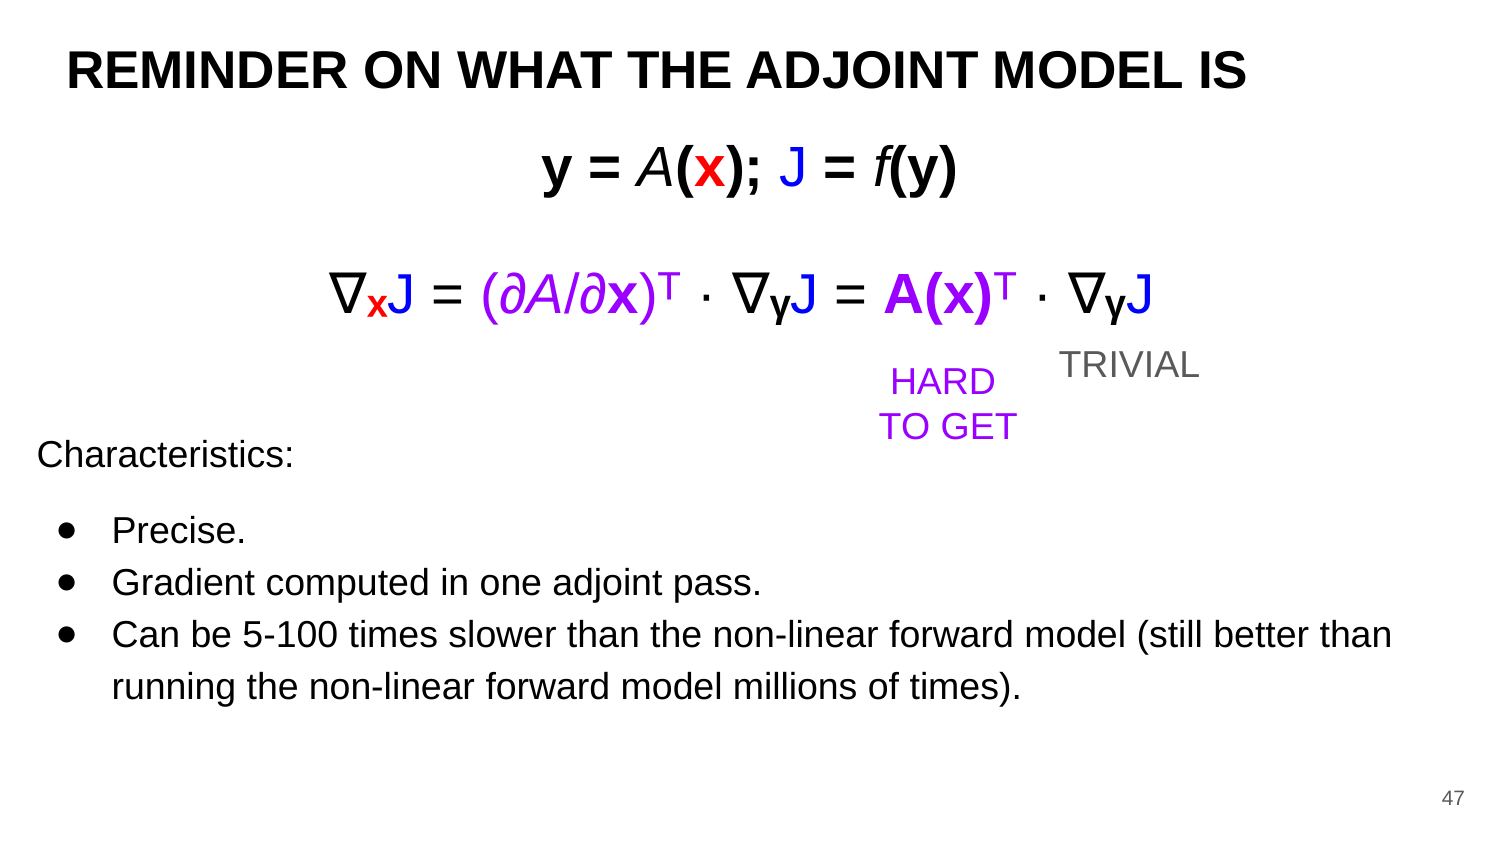

# REMINDER ON WHAT THE ADJOINT MODEL IS
y = A(x); J = f(y)
∇ₓJ = (∂A/∂x)ᵀ · ∇ᵧJ = A(x)ᵀ · ∇ᵧJ
TRIVIAL
HARD
TO GET
Characteristics:
Precise.
Gradient computed in one adjoint pass.
Can be 5-100 times slower than the non-linear forward model (still better than running the non-linear forward model millions of times).
47